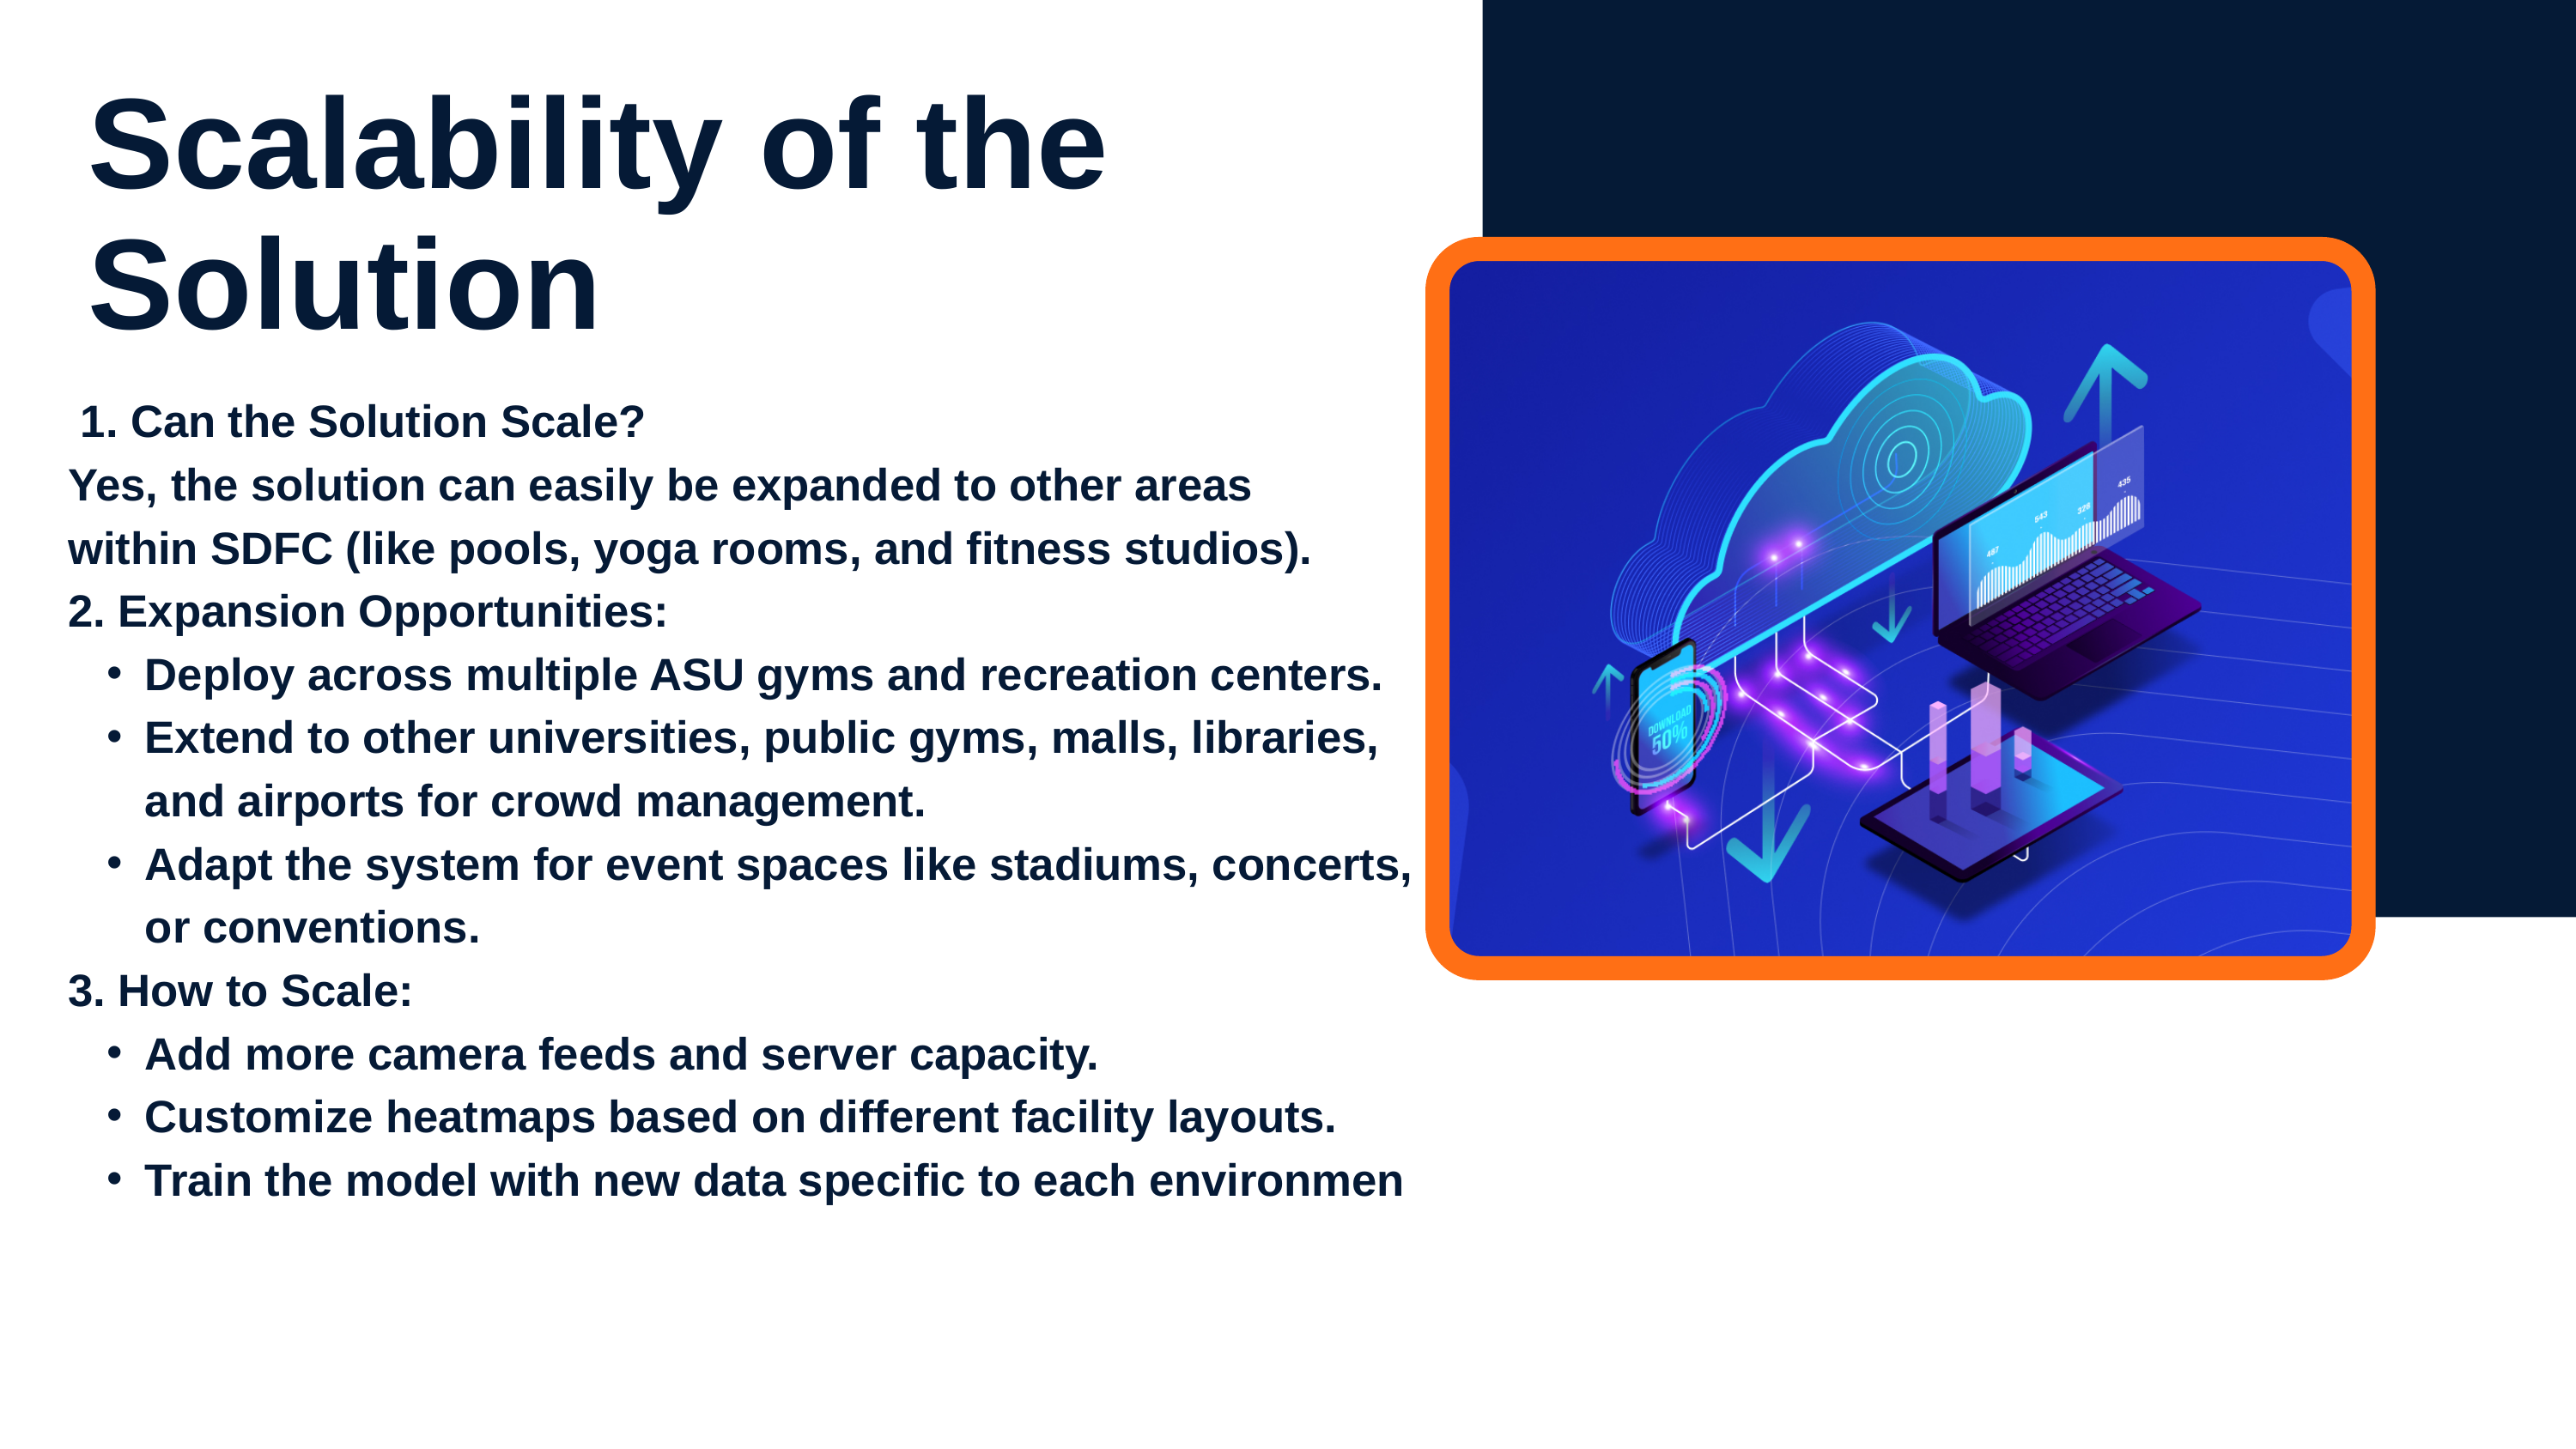

Scalability of the Solution

 1. Can the Solution Scale?
Yes, the solution can easily be expanded to other areas        within SDFC (like pools, yoga rooms, and fitness studios).
2. Expansion Opportunities:
Deploy across multiple ASU gyms and recreation centers.
Extend to other universities, public gyms, malls, libraries, and airports for crowd management.
Adapt the system for event spaces like stadiums, concerts, or conventions.
3. How to Scale:
Add more camera feeds and server capacity.
Customize heatmaps based on different facility layouts.
Train the model with new data specific to each environmen